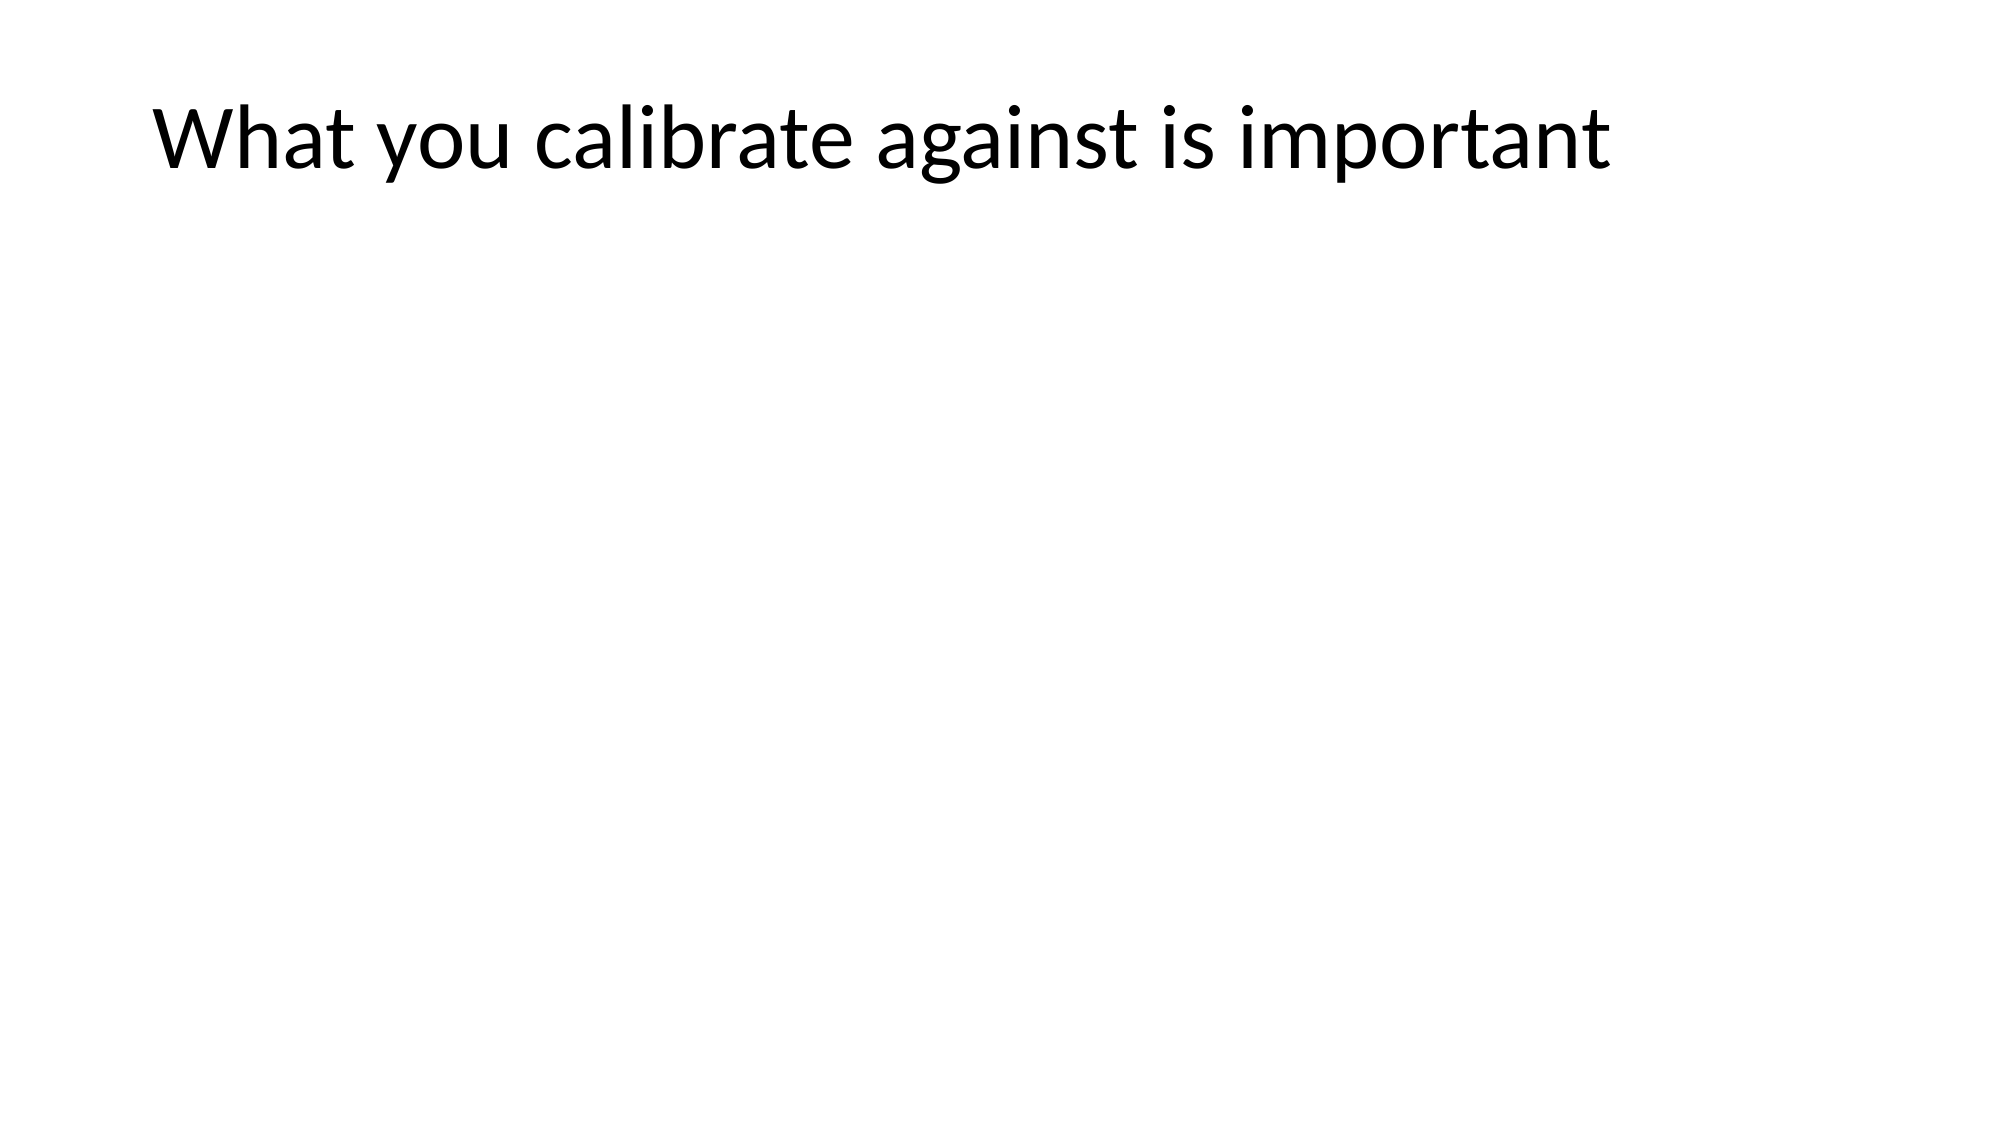

# What you calibrate against is important